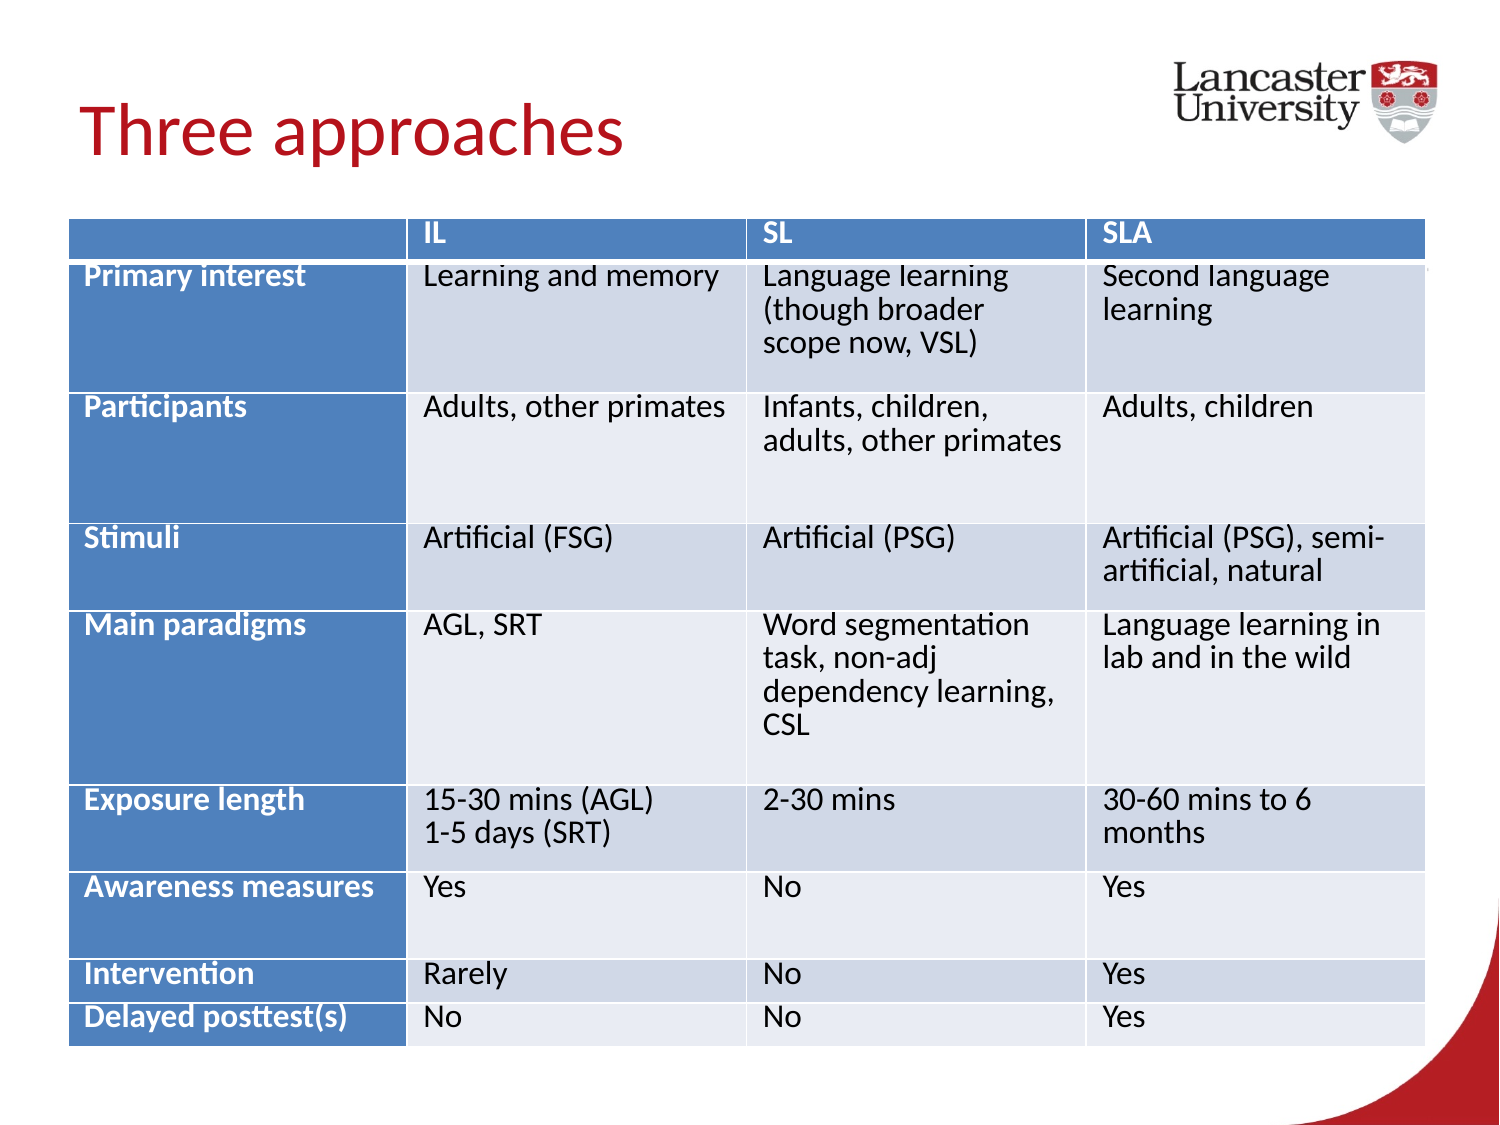

# Three approaches
|  | IL | SL | SLA |
| --- | --- | --- | --- |
| Primary interest | Learning and memory | Language learning (though broader scope now, VSL) | Second language learning |
| Participants | Adults, other primates | Infants, children, adults, other primates | Adults, children |
| Stimuli | Artificial (FSG) | Artificial (PSG) | Artificial (PSG), semi-artificial, natural |
| Main paradigms | AGL, SRT | Word segmentation task, non-adj dependency learning, CSL | Language learning in lab and in the wild |
| Exposure length | 15-30 mins (AGL) 1-5 days (SRT) | 2-30 mins | 30-60 mins to 6 months |
| Awareness measures | Yes | No | Yes |
| Intervention | Rarely | No | Yes |
| Delayed posttest(s) | No | No | Yes |